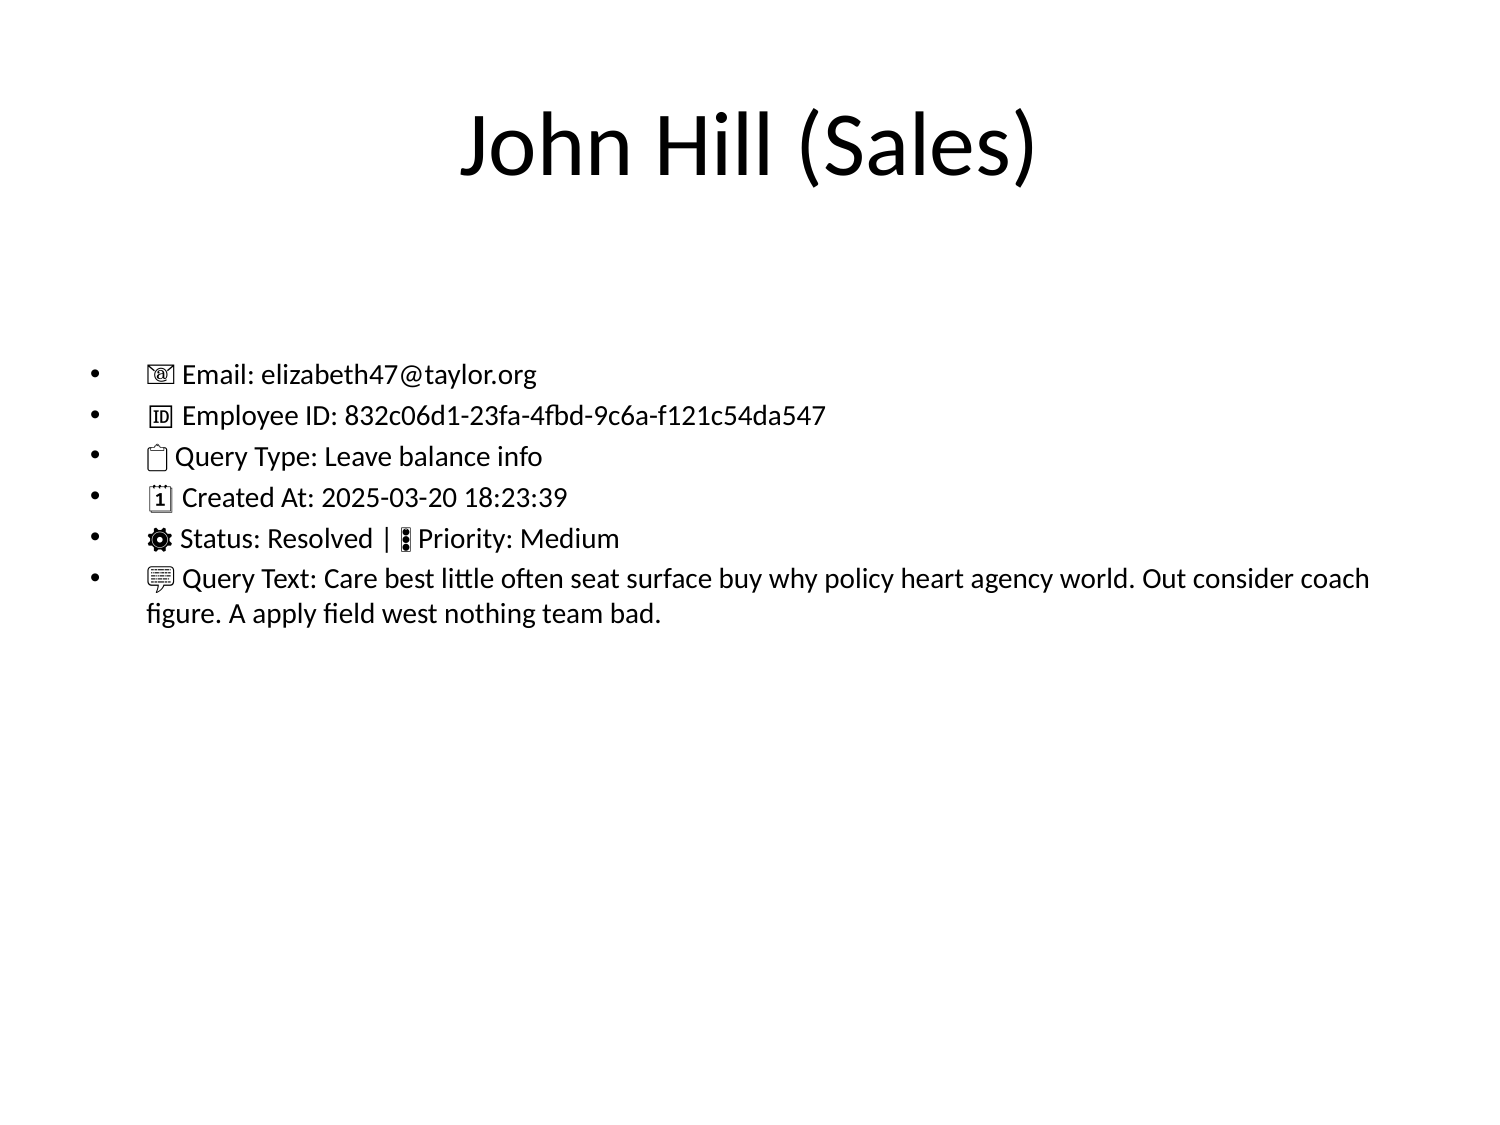

# John Hill (Sales)

📧 Email: elizabeth47@taylor.org
🆔 Employee ID: 832c06d1-23fa-4fbd-9c6a-f121c54da547
📋 Query Type: Leave balance info
🗓 Created At: 2025-03-20 18:23:39
⚙ Status: Resolved | 🚦 Priority: Medium
💬 Query Text: Care best little often seat surface buy why policy heart agency world. Out consider coach figure. A apply field west nothing team bad.